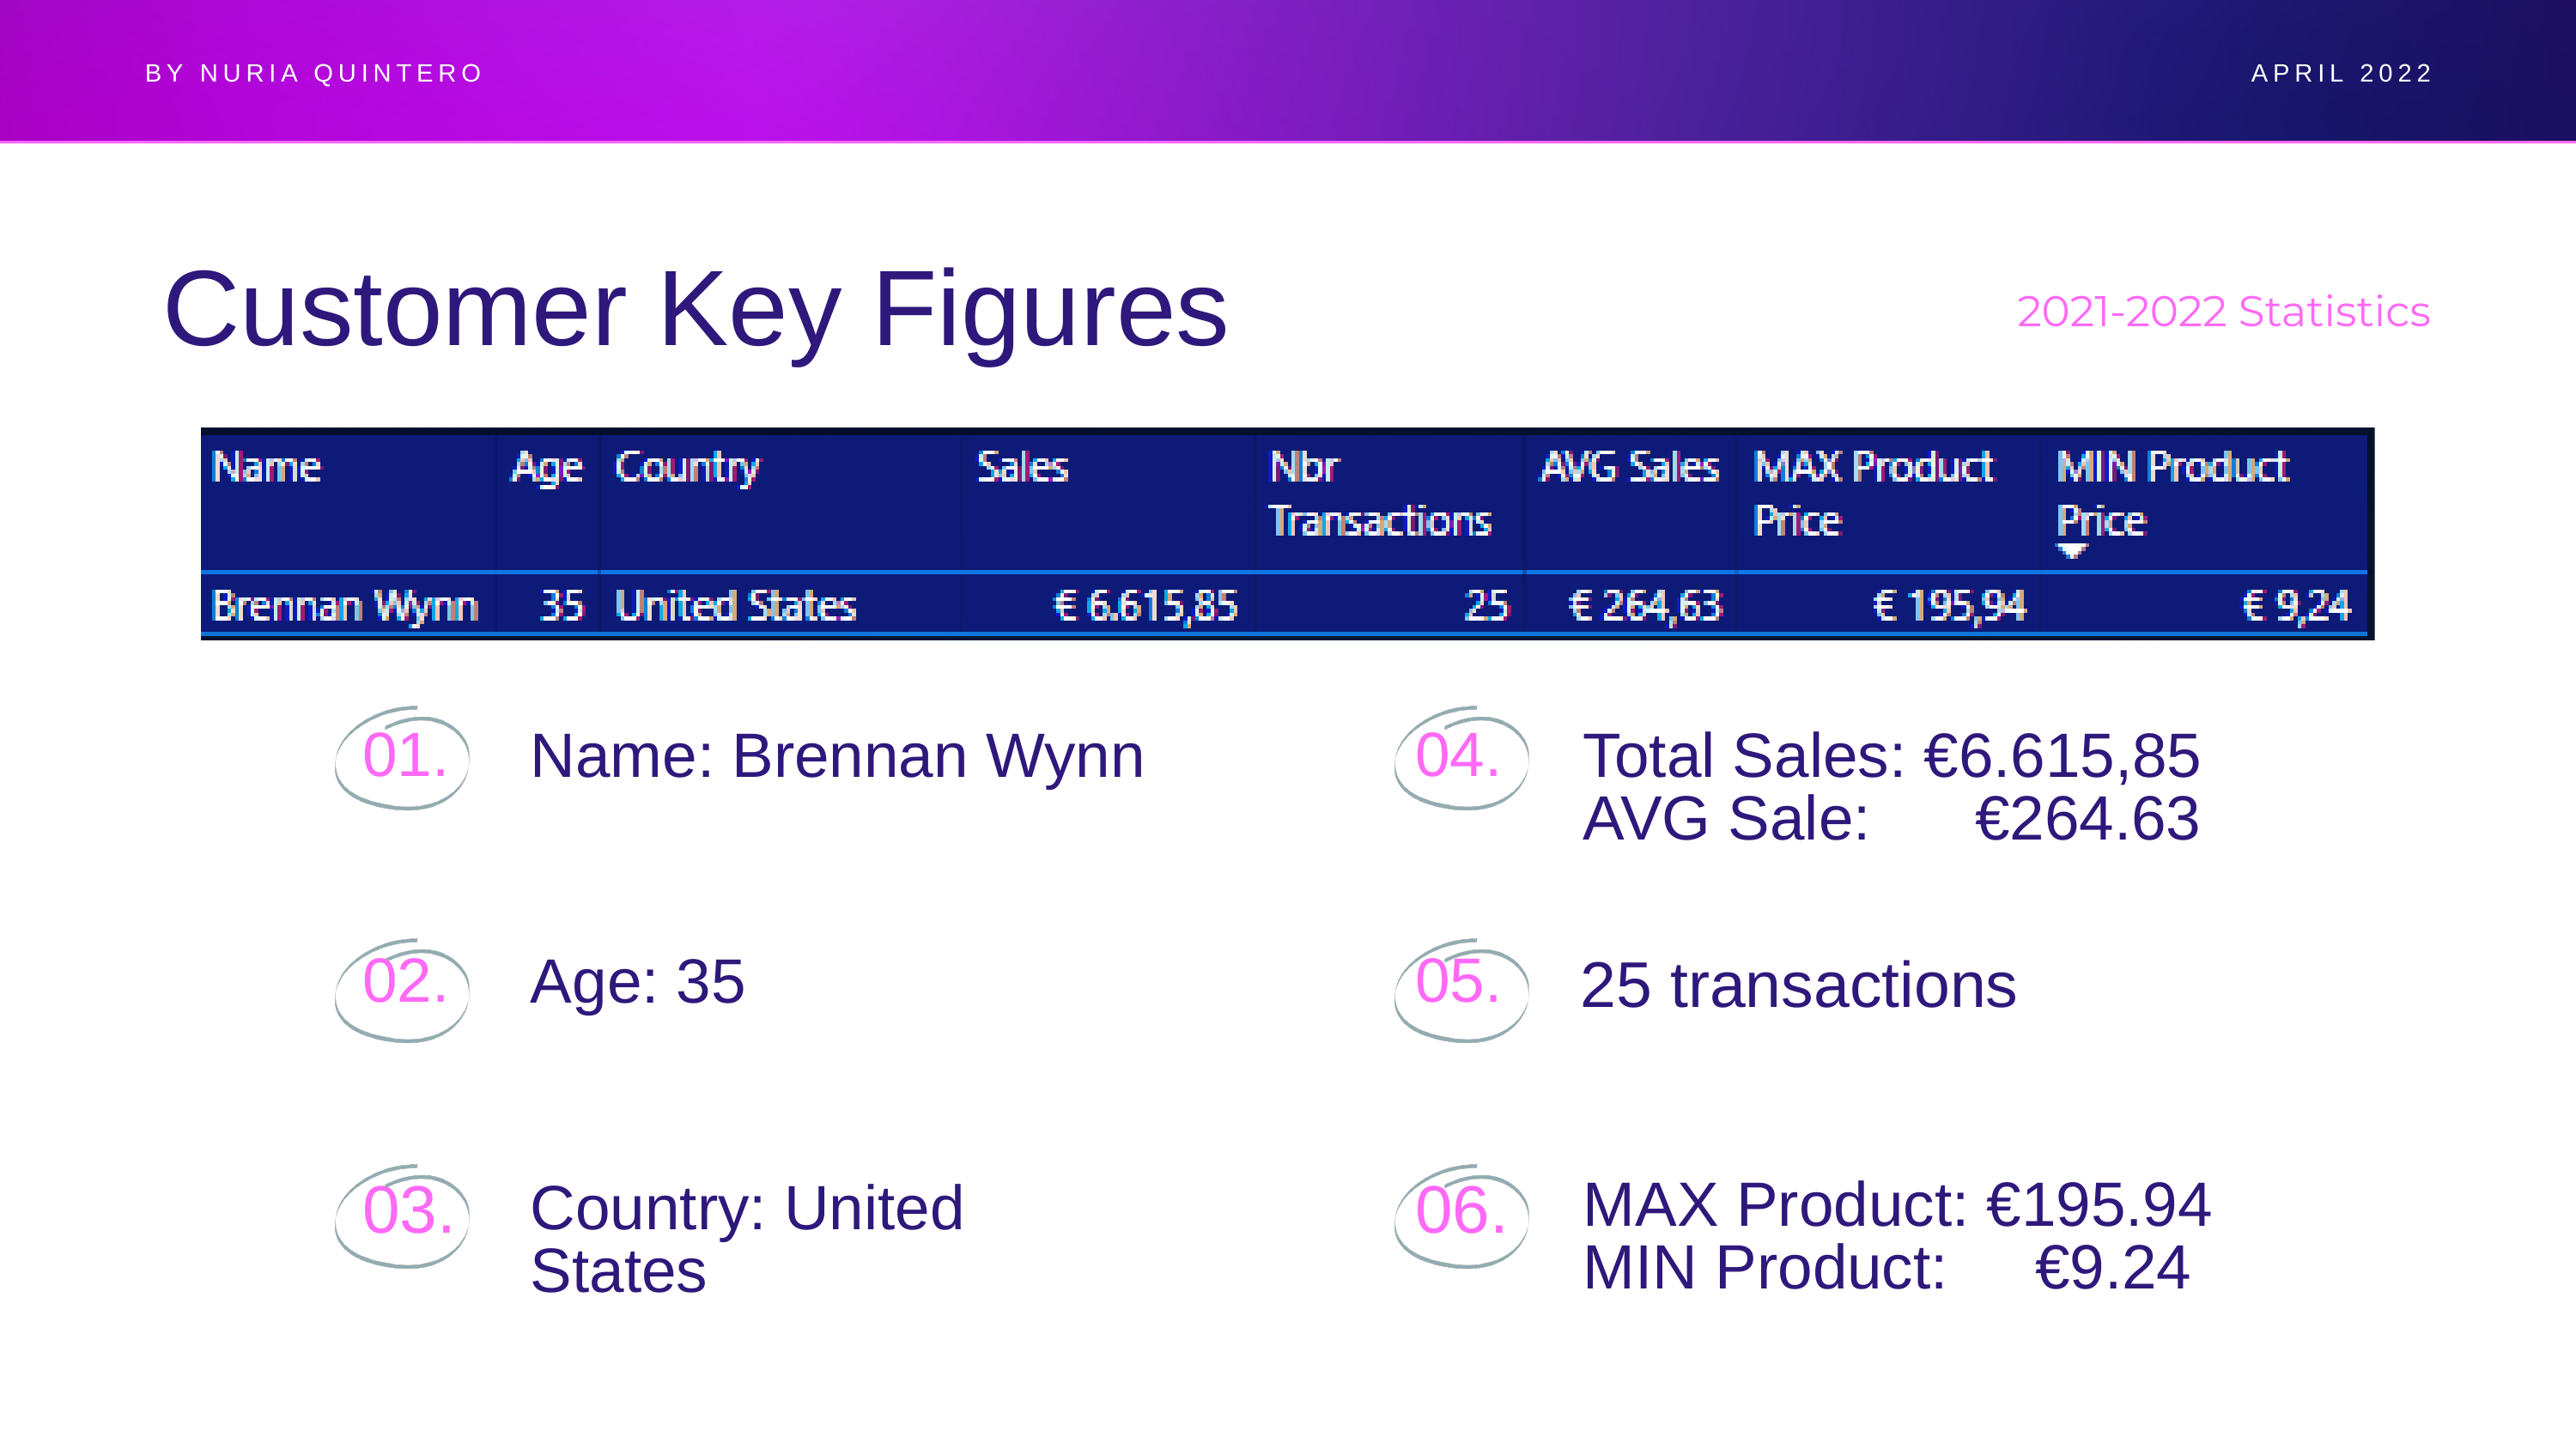

BY NURIA QUINTERO
APRIL 2022

Customer Key Figures
2021-2022 Statistics

Name: Brennan Wynn
Total Sales: €6.615,85
AVG Sale:      €264.63
01.
04.

Age: 35
25 transactions
02.
05.

MAX Product: €195.94 MIN Product:     €9.24
Country: United States
03.
06.